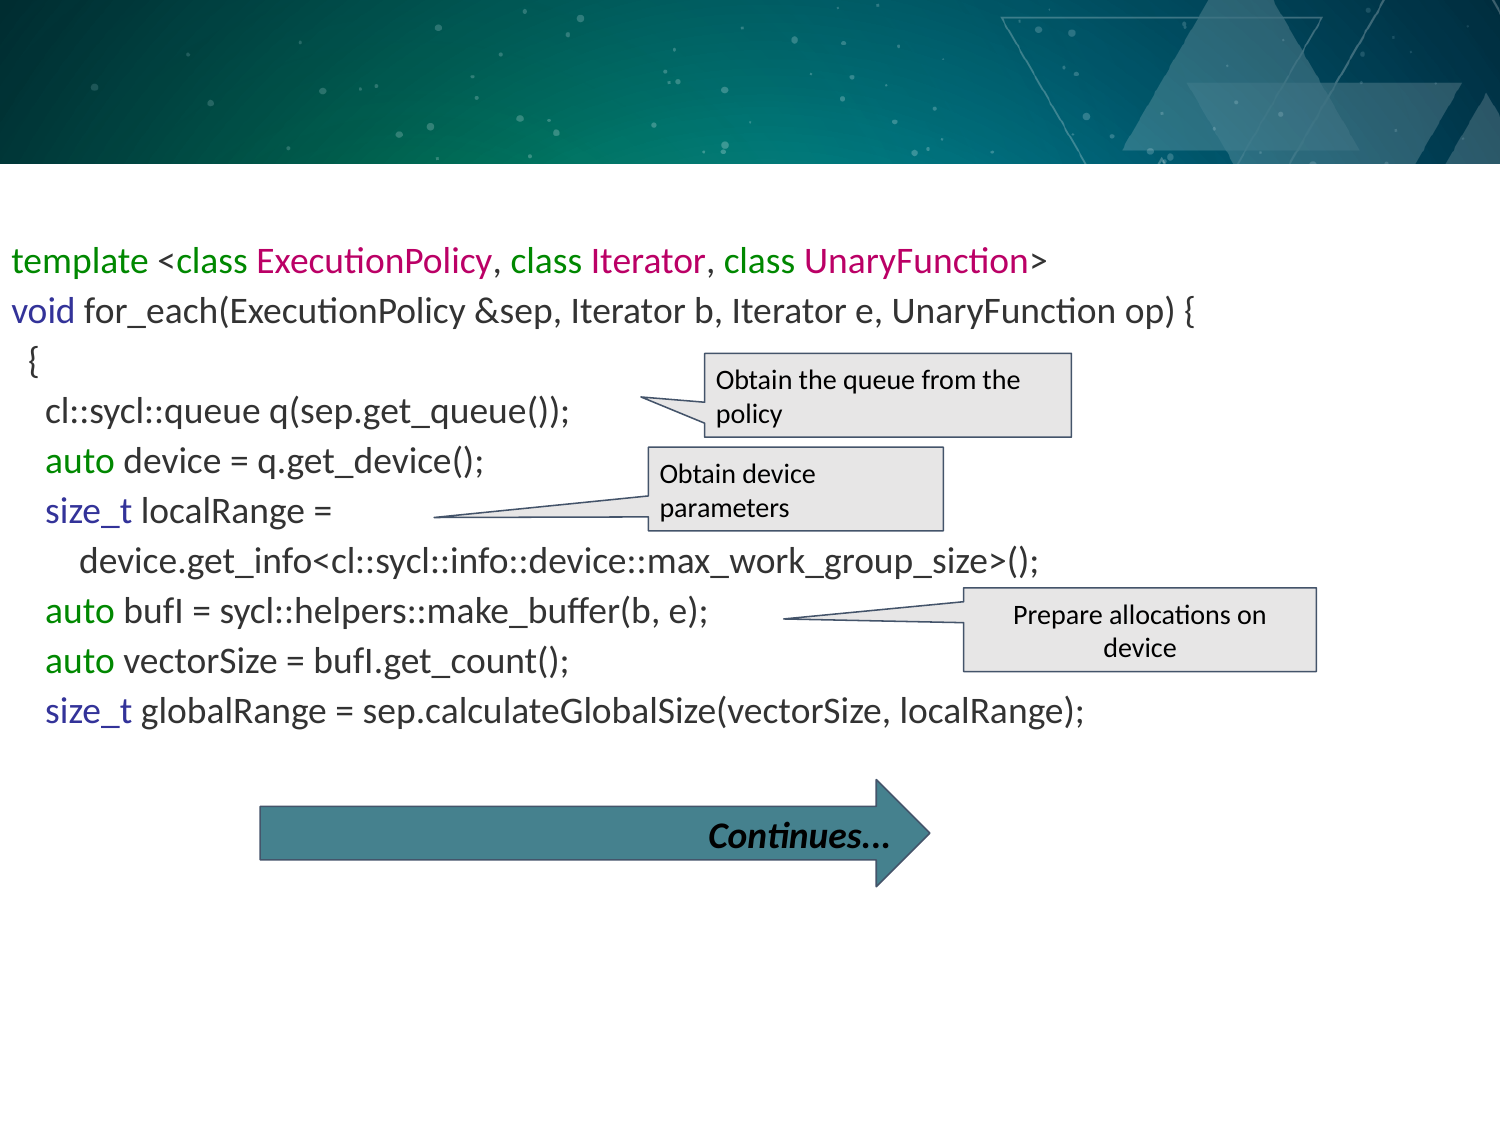

template <class ExecutionPolicy, class Iterator, class UnaryFunction>
void for_each(ExecutionPolicy &sep, Iterator b, Iterator e, UnaryFunction op) {
  {
    cl::sycl::queue q(sep.get_queue());
    auto device = q.get_device();
    size_t localRange =
        device.get_info<cl::sycl::info::device::max_work_group_size>();
    auto bufI = sycl::helpers::make_buffer(b, e);
    auto vectorSize = bufI.get_count();
    size_t globalRange = sep.calculateGlobalSize(vectorSize, localRange);
Obtain the queue from the policy
Obtain device parameters
Prepare allocations on device
Continues...